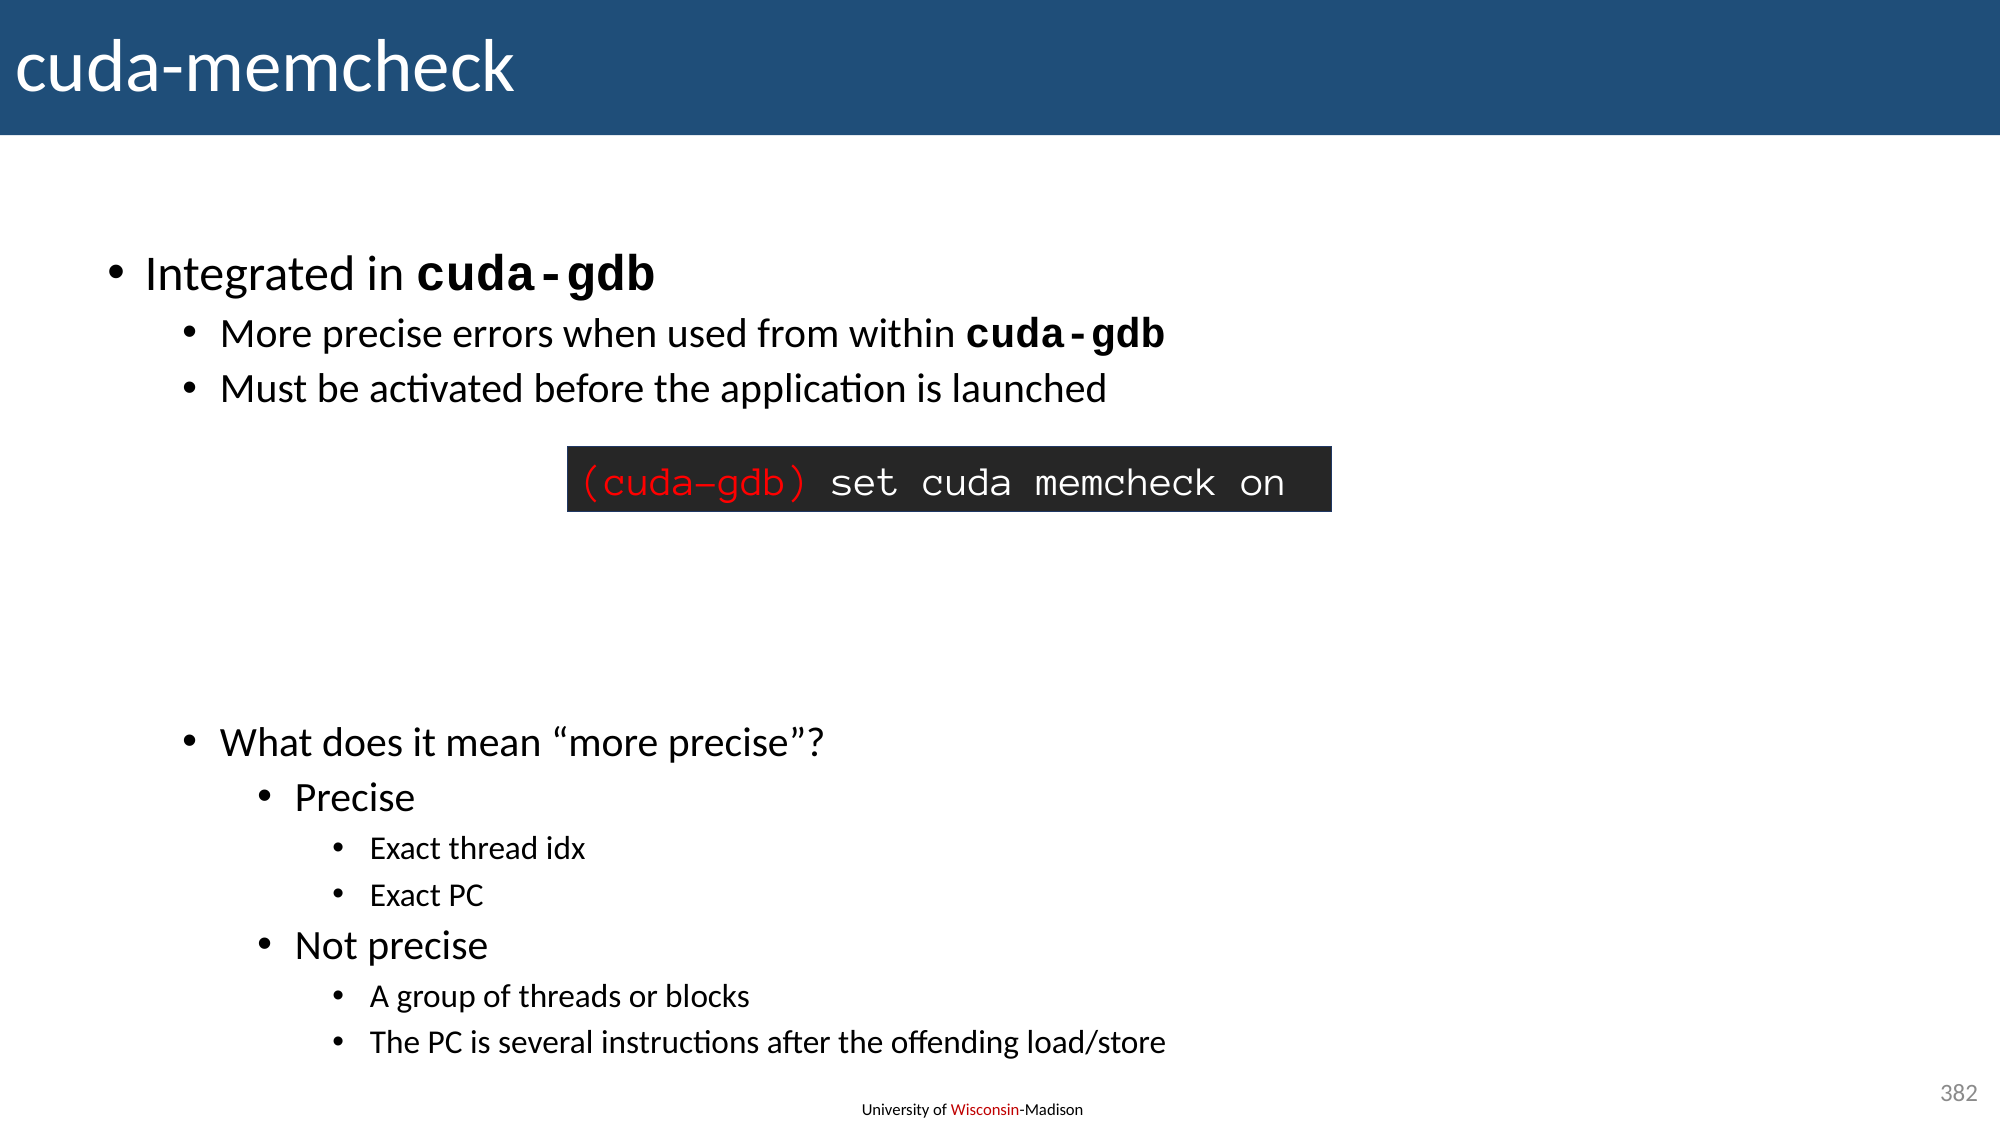

# cuda-memcheck
Integrated in cuda-gdb
More precise errors when used from within cuda-gdb
Must be activated before the application is launched

What does it mean “more precise”?
Precise
Exact thread idx
Exact PC
Not precise
A group of threads or blocks
The PC is several instructions after the offending load/store
(cuda-gdb) set cuda memcheck on
382